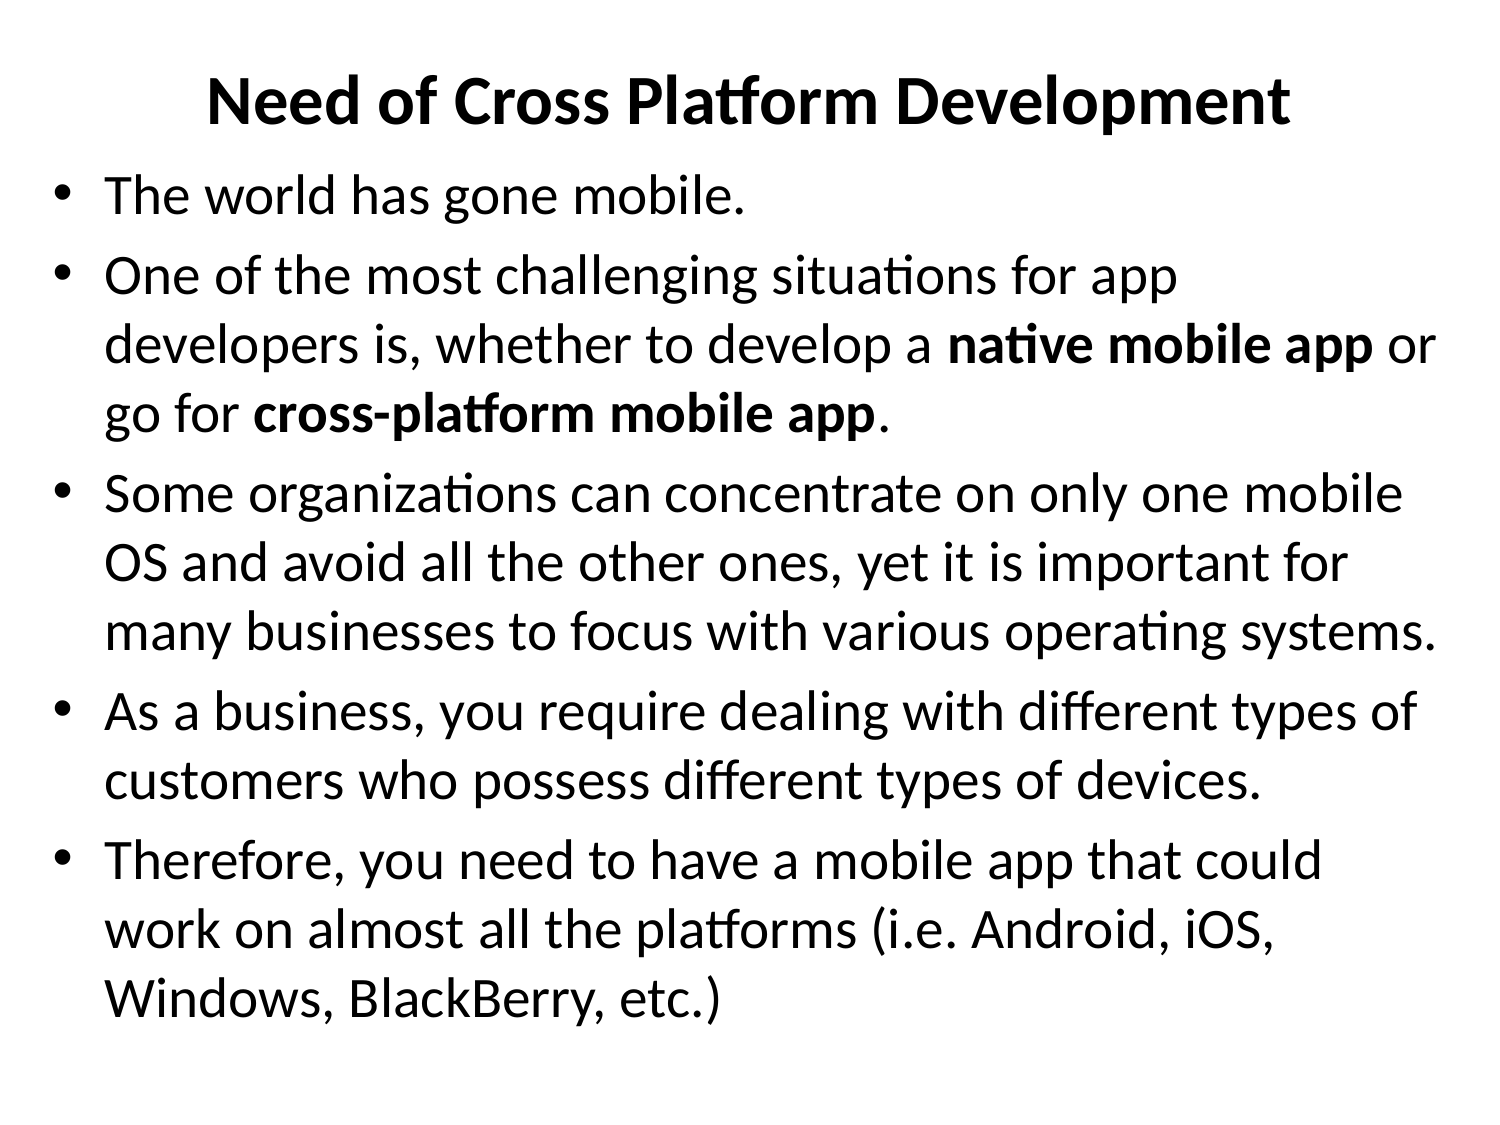

# Need of Cross Platform Development
The world has gone mobile.
One of the most challenging situations for app developers is, whether to develop a native mobile app or go for cross-platform mobile app.
Some organizations can concentrate on only one mobile OS and avoid all the other ones, yet it is important for many businesses to focus with various operating systems.
As a business, you require dealing with different types of customers who possess different types of devices.
Therefore, you need to have a mobile app that could work on almost all the platforms (i.e. Android, iOS, Windows, BlackBerry, etc.)